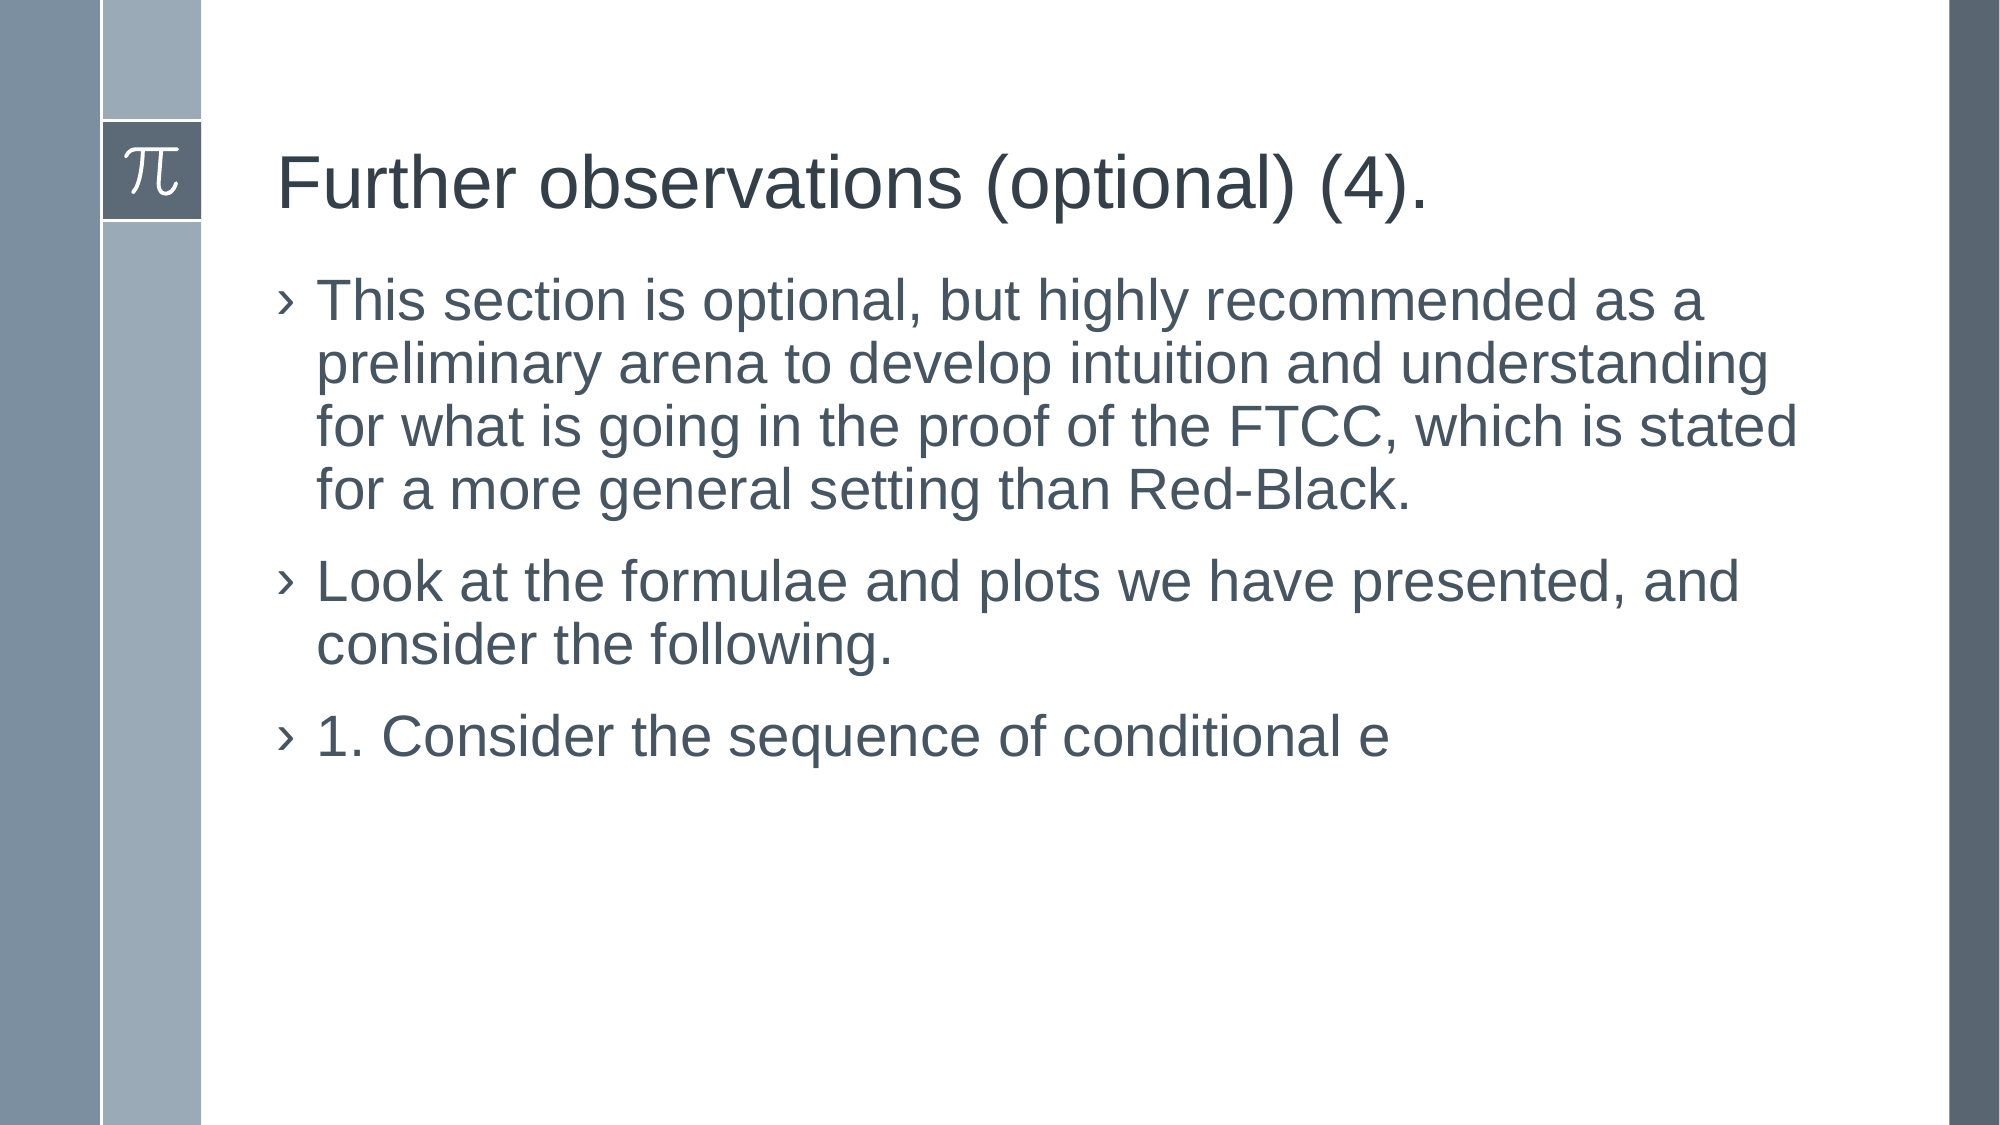

# Further observations (optional) (4).
This section is optional, but highly recommended as a preliminary arena to develop intuition and understanding for what is going in the proof of the FTCC, which is stated for a more general setting than Red-Black.
Look at the formulae and plots we have presented, and consider the following.
1. Consider the sequence of conditional e